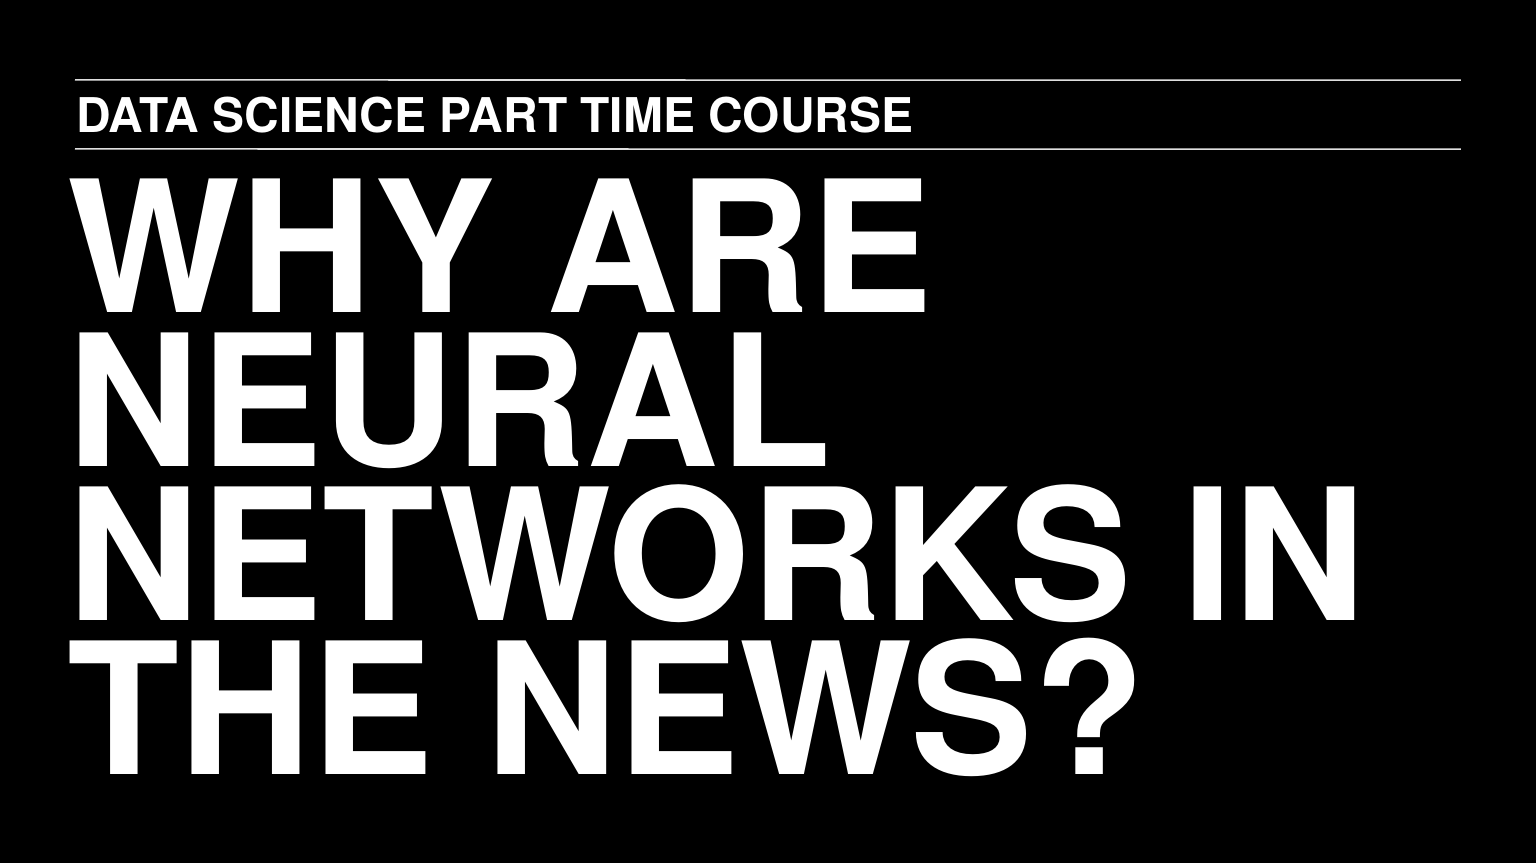

DATA SCIENCE PART TIME COURSE

WHY ARE NEURAL NETWORKS IN THE NEWS?